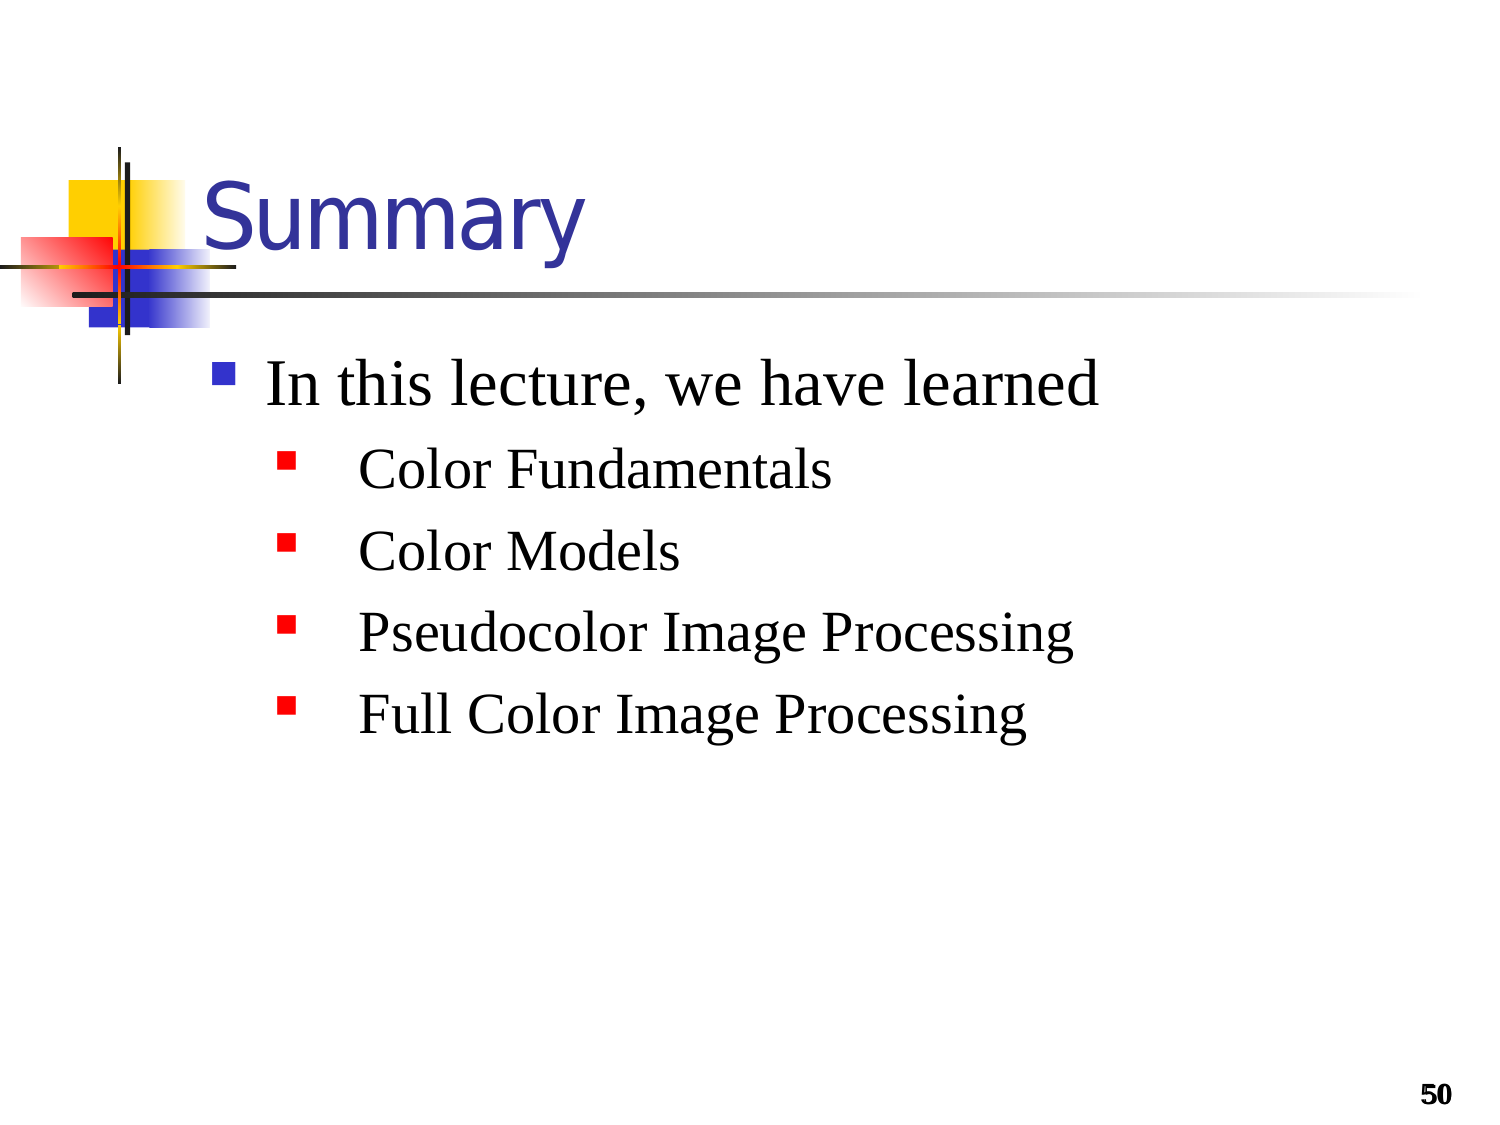

# Summary
In this lecture, we have learned
Color Fundamentals
Color Models
Pseudocolor Image Processing
Full Color Image Processing
50
50